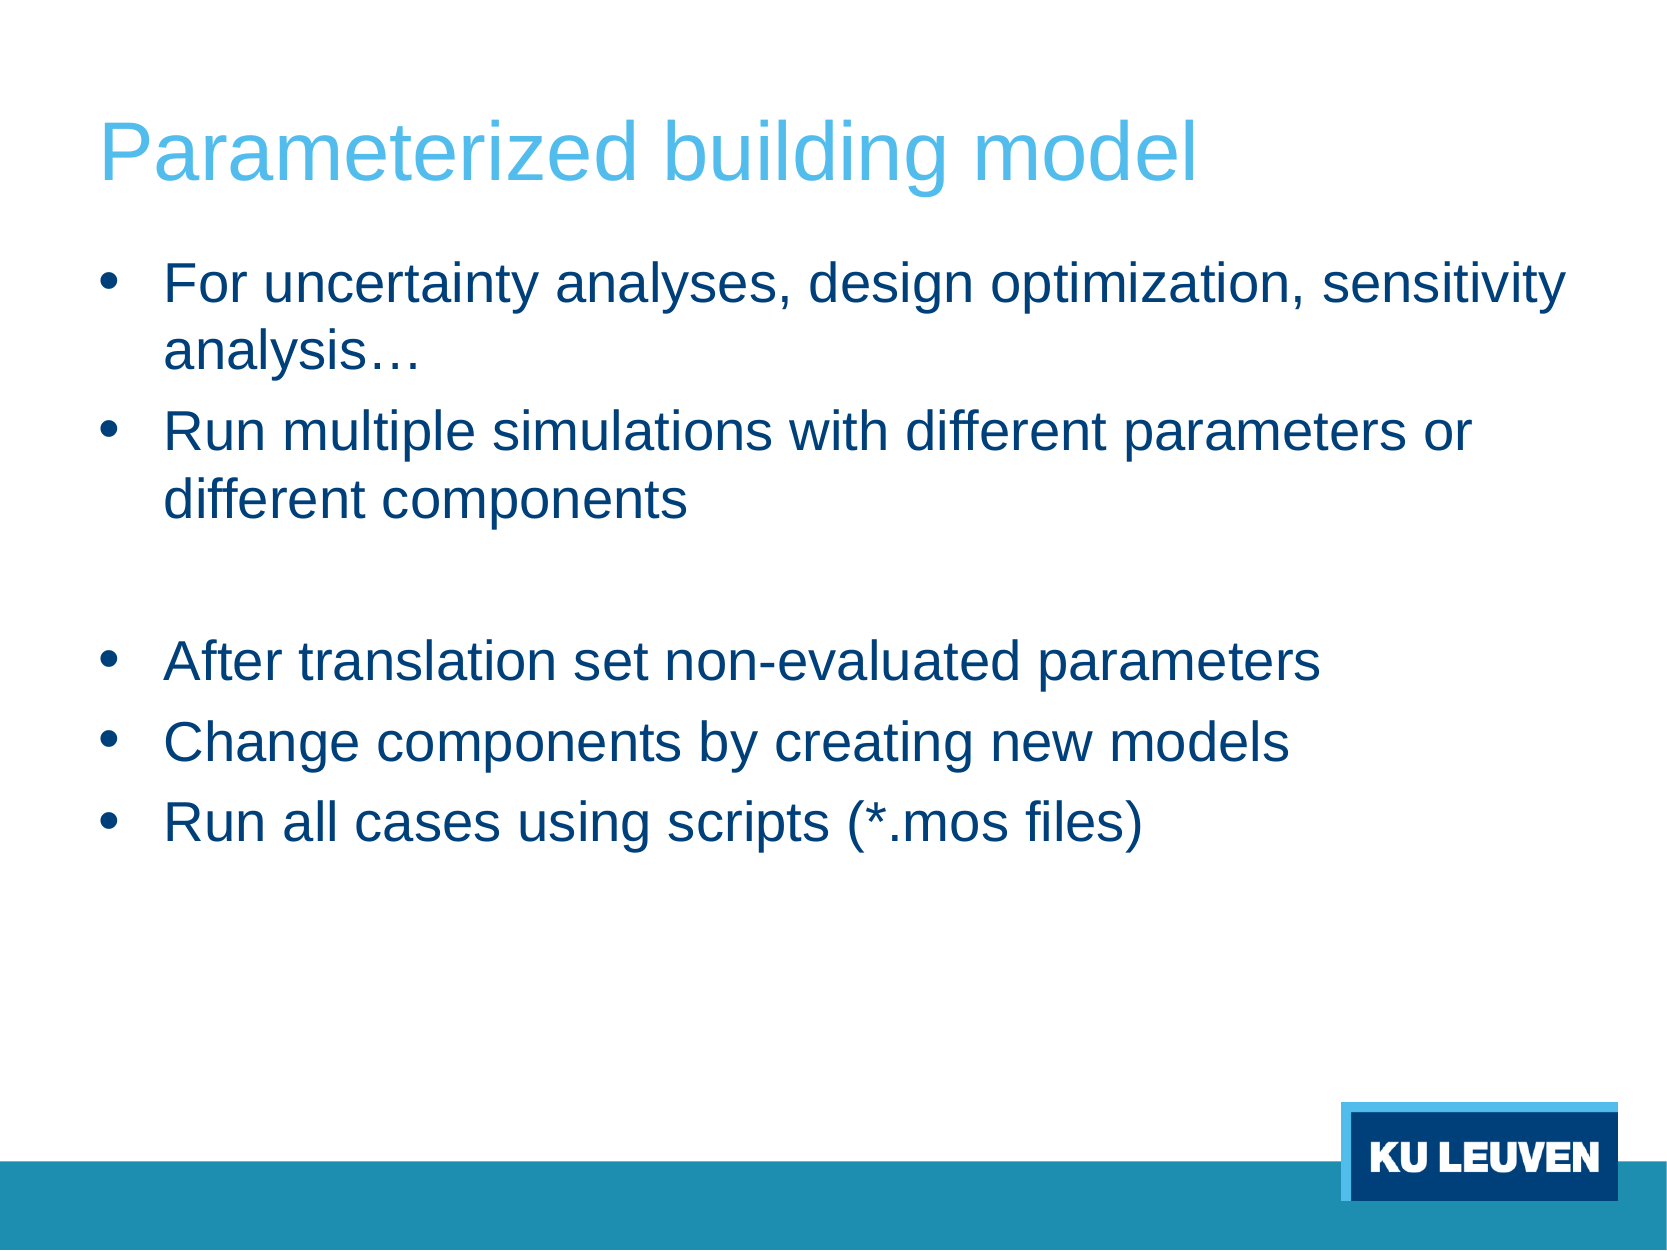

# Parameterized building model
For uncertainty analyses, design optimization, sensitivity analysis…
Run multiple simulations with different parameters or different components

After translation set non-evaluated parameters
Change components by creating new models
Run all cases using scripts (*.mos files)